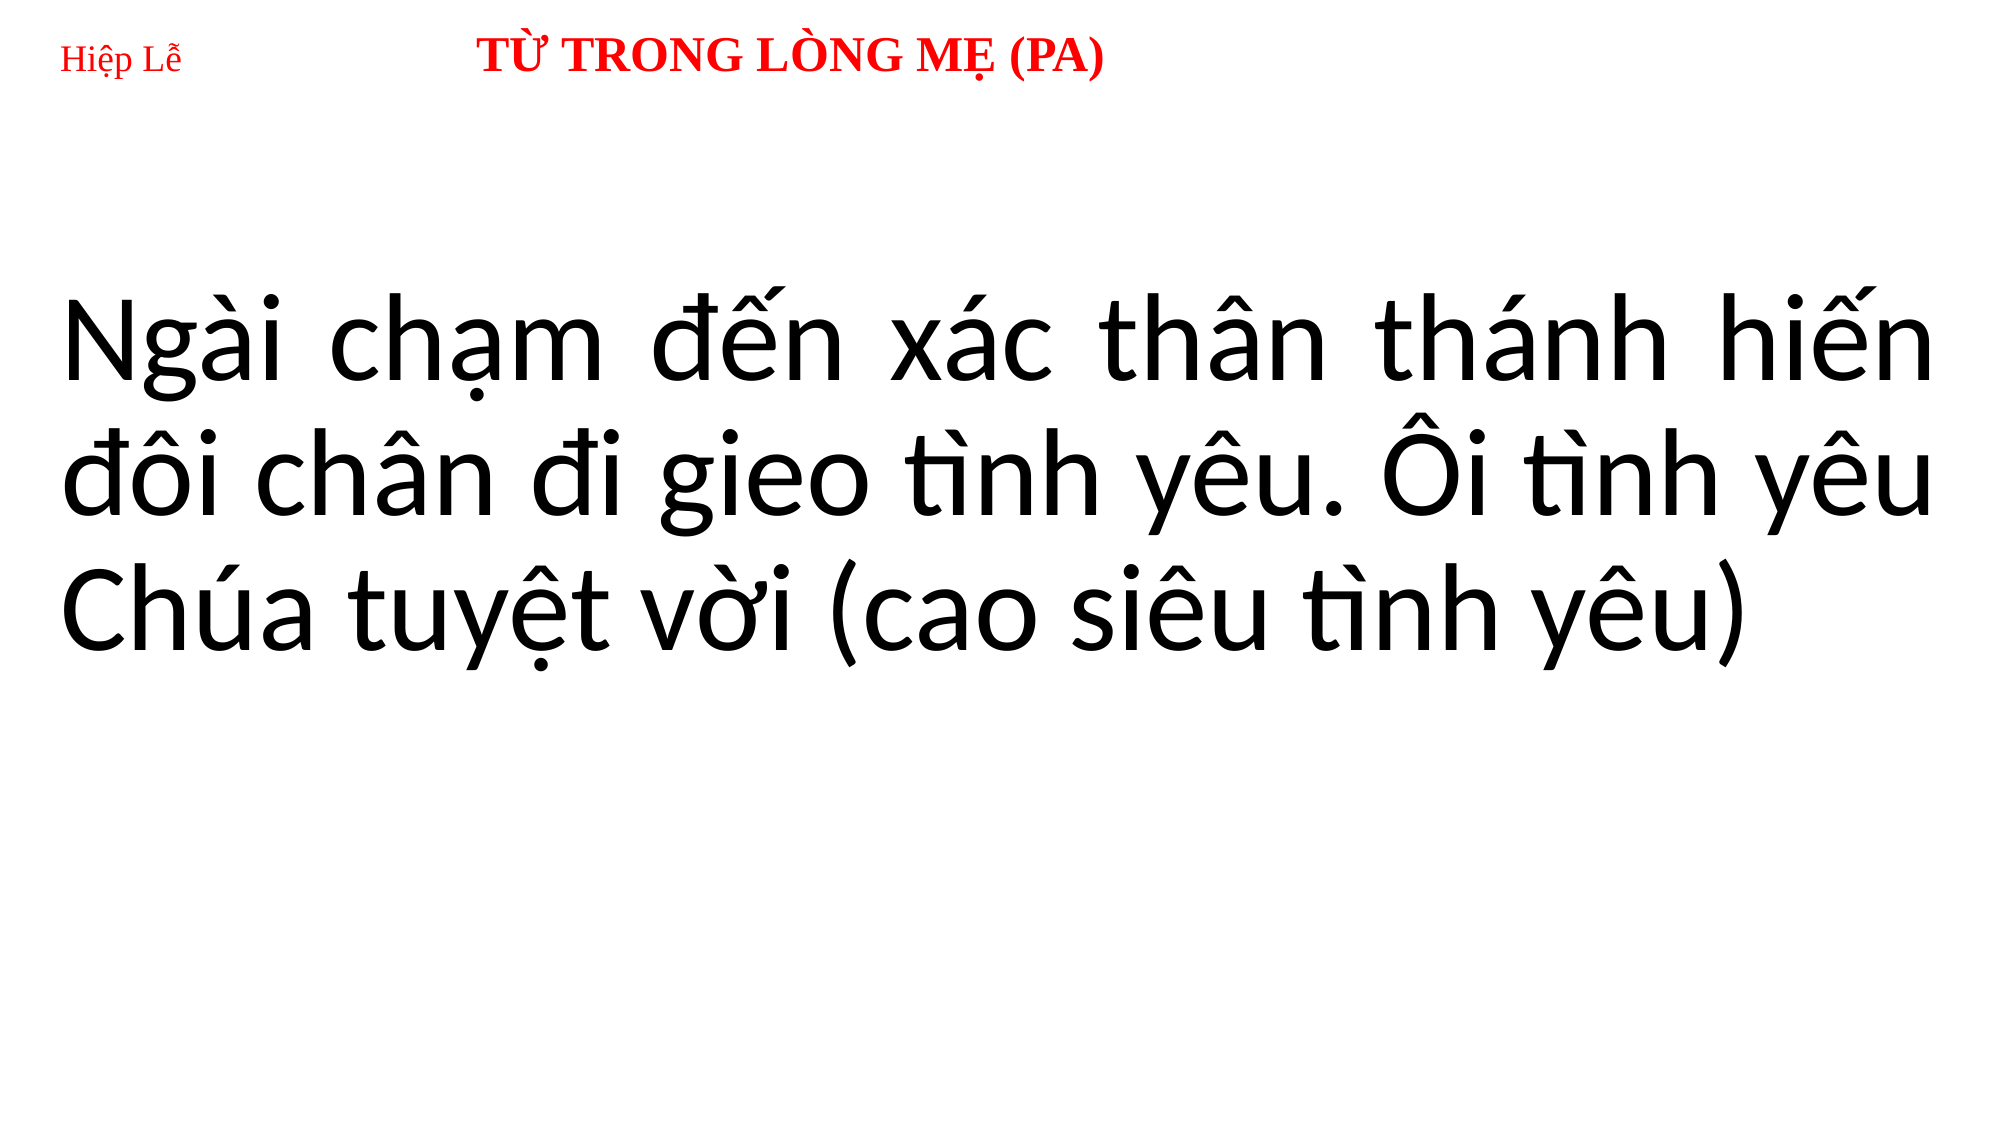

# Hiệp Lễ                               TỪ TRONG LÒNG MẸ (PA)
Ngài chạm đến xác thân thánh hiến đôi chân đi gieo tình yêu. Ôi tình yêu Chúa tuyệt vời (cao siêu tình yêu)